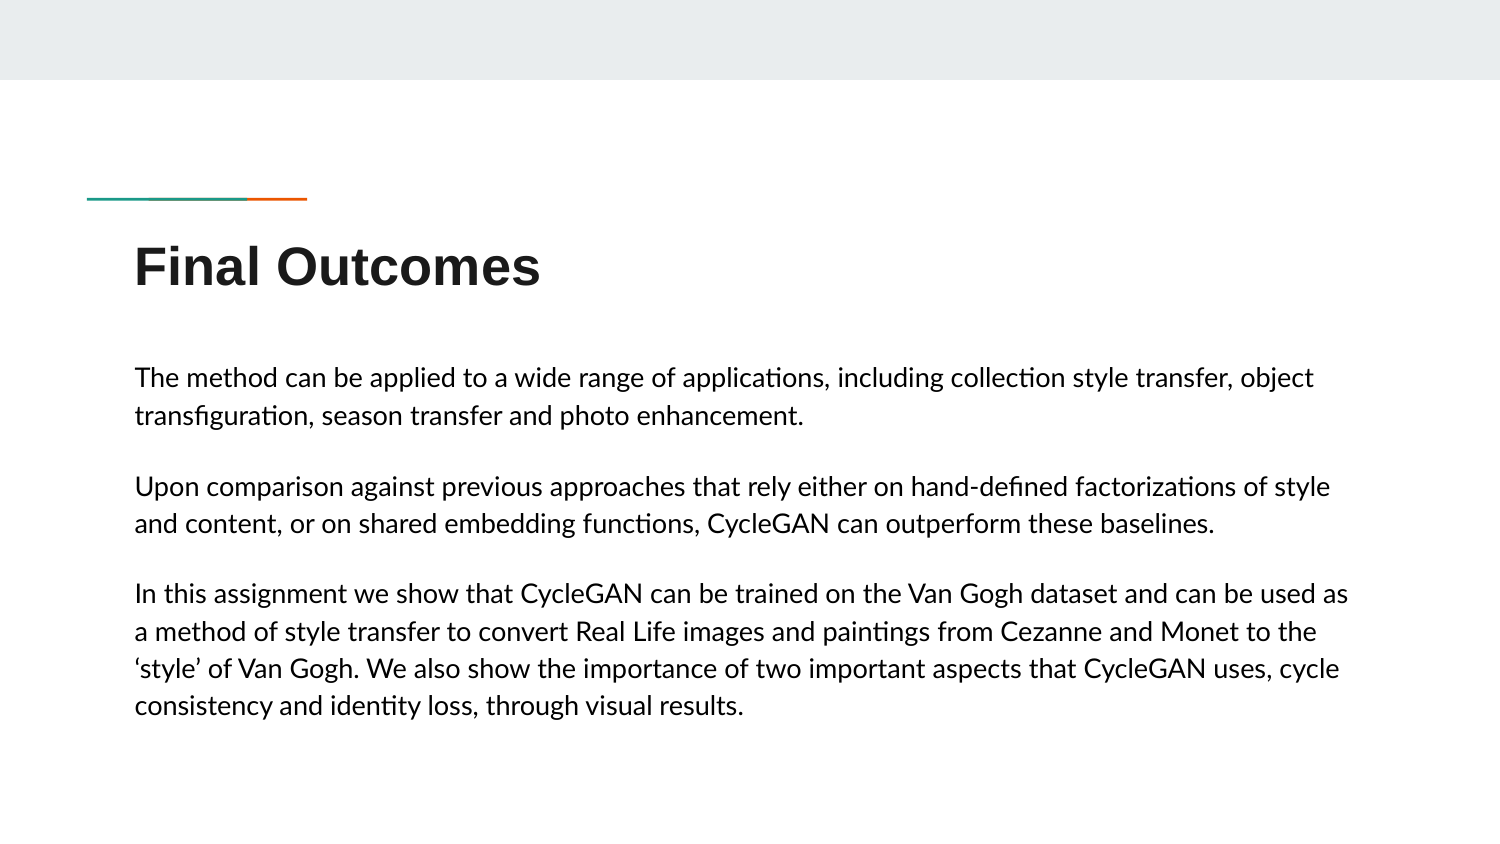

# Final Outcomes
The method can be applied to a wide range of applications, including collection style transfer, object transfiguration, season transfer and photo enhancement.
Upon comparison against previous approaches that rely either on hand-defined factorizations of style and content, or on shared embedding functions, CycleGAN can outperform these baselines.
In this assignment we show that CycleGAN can be trained on the Van Gogh dataset and can be used as a method of style transfer to convert Real Life images and paintings from Cezanne and Monet to the ‘style’ of Van Gogh. We also show the importance of two important aspects that CycleGAN uses, cycle consistency and identity loss, through visual results.